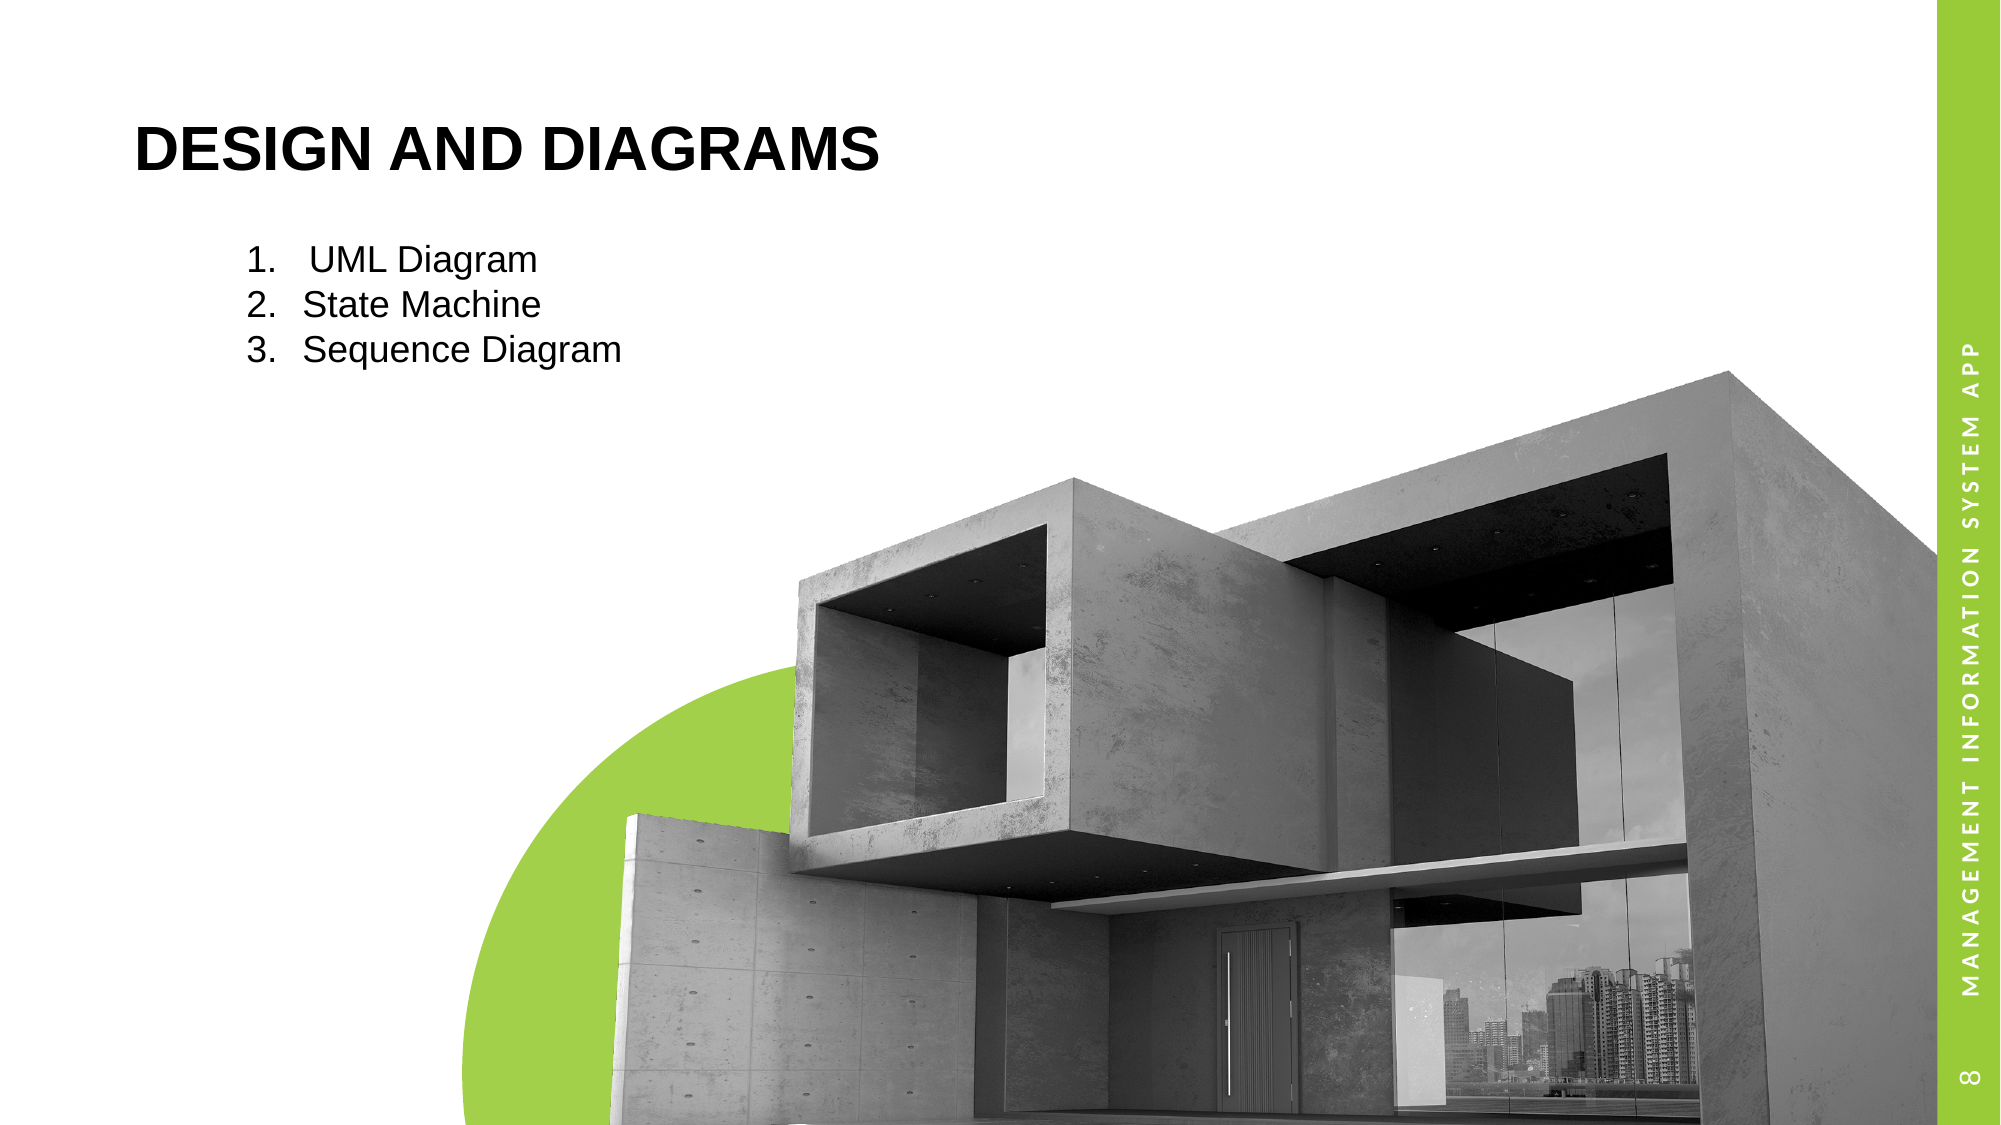

# Design And diagrams
1.   UML Diagram
State Machine
Sequence Diagram

Management Information System App
8